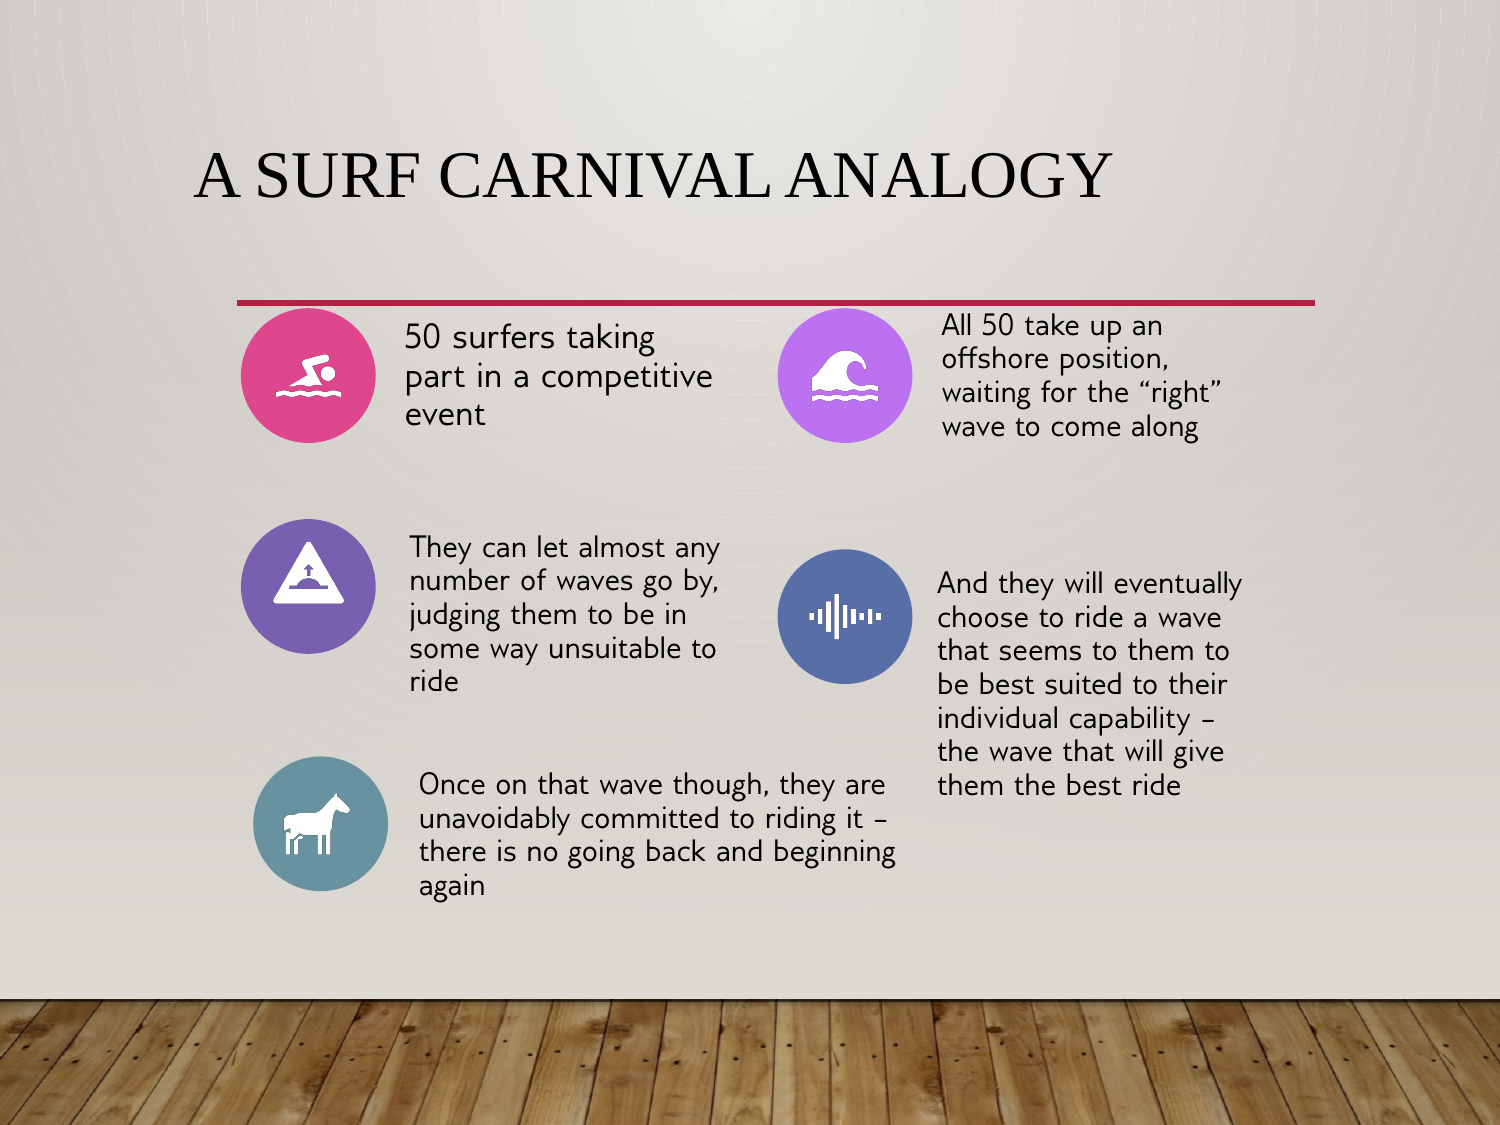

# A surf carnival analogy
50 surfers taking part in a competitive event
All 50 take up an offshore position, waiting for the “right” wave to come along
They can let almost any number of waves go by, judging them to be in some way unsuitable to ride
And they will eventually choose to ride a wave that seems to them to be best suited to their individual capability – the wave that will give them the best ride
Once on that wave though, they are unavoidably committed to riding it – there is no going back and beginning again